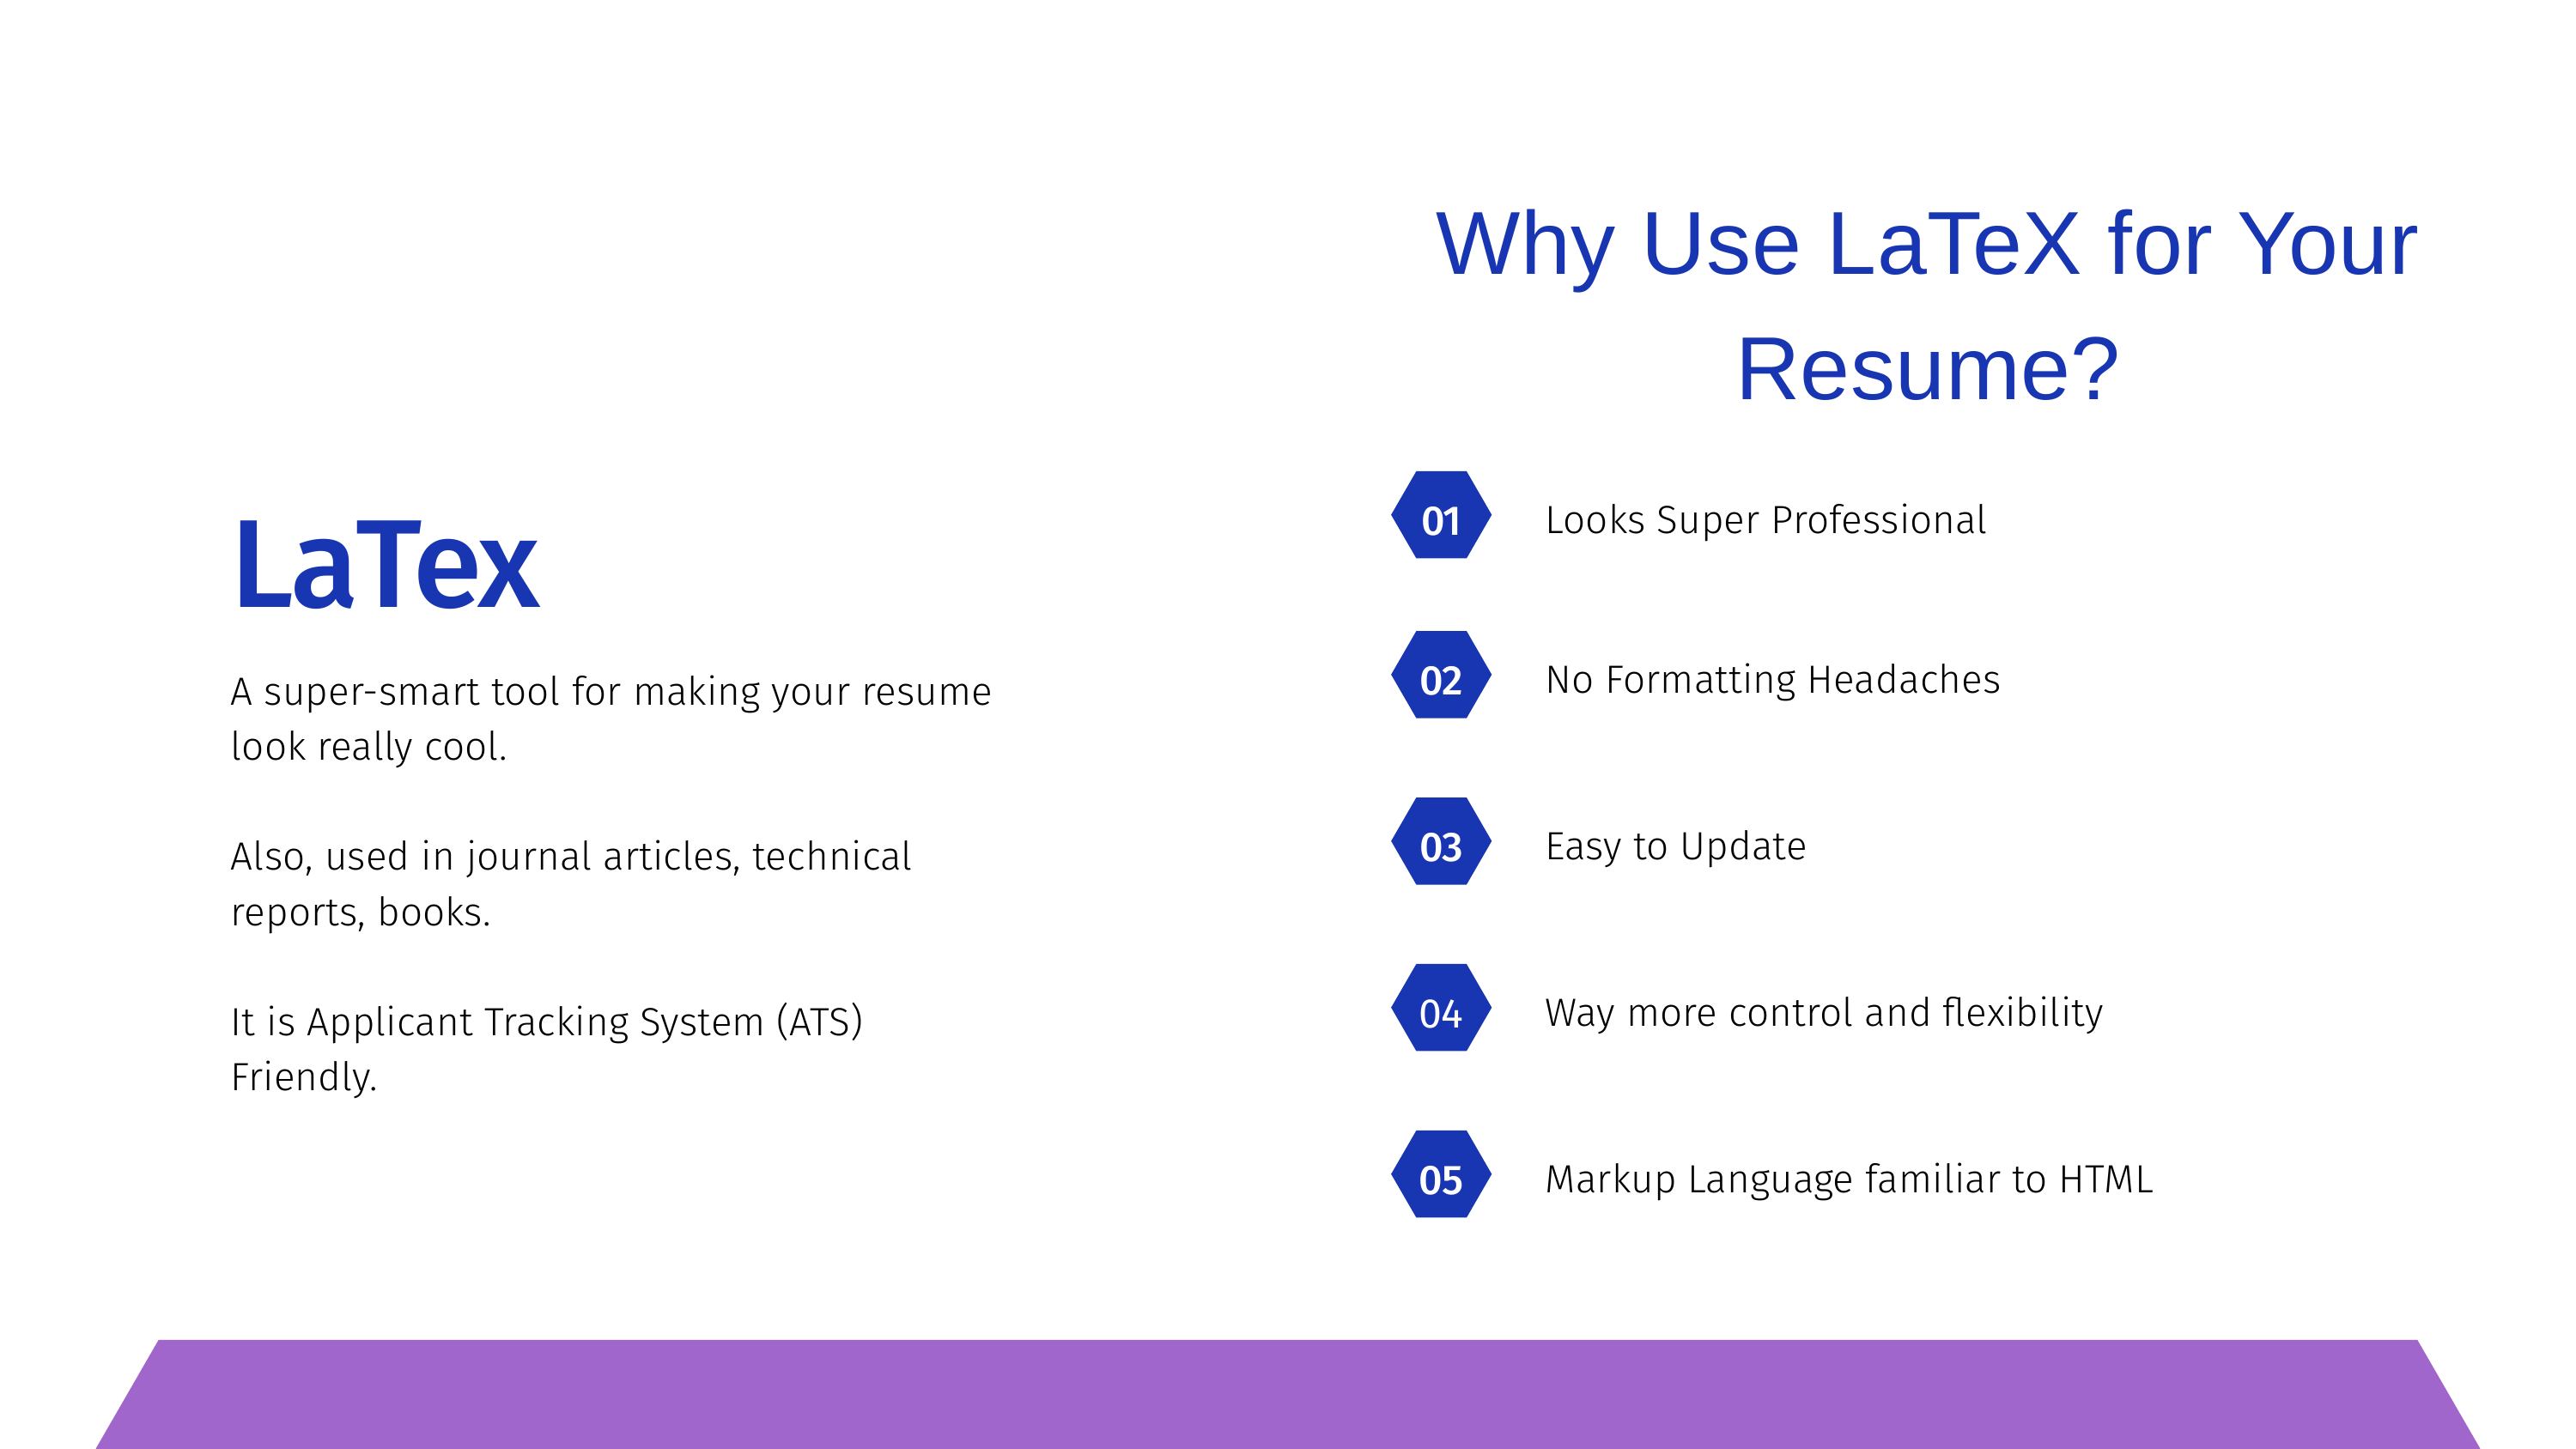

Why Use LaTeX for Your Resume?
LaTex
A super-smart tool for making your resume look really cool.

Also, used in journal articles, technical reports, books.

It is Applicant Tracking System (ATS) Friendly.

01
Looks Super Professional

02
No Formatting Headaches

03
Easy to Update

04
Way more control and flexibility

05
Markup Language familiar to HTML